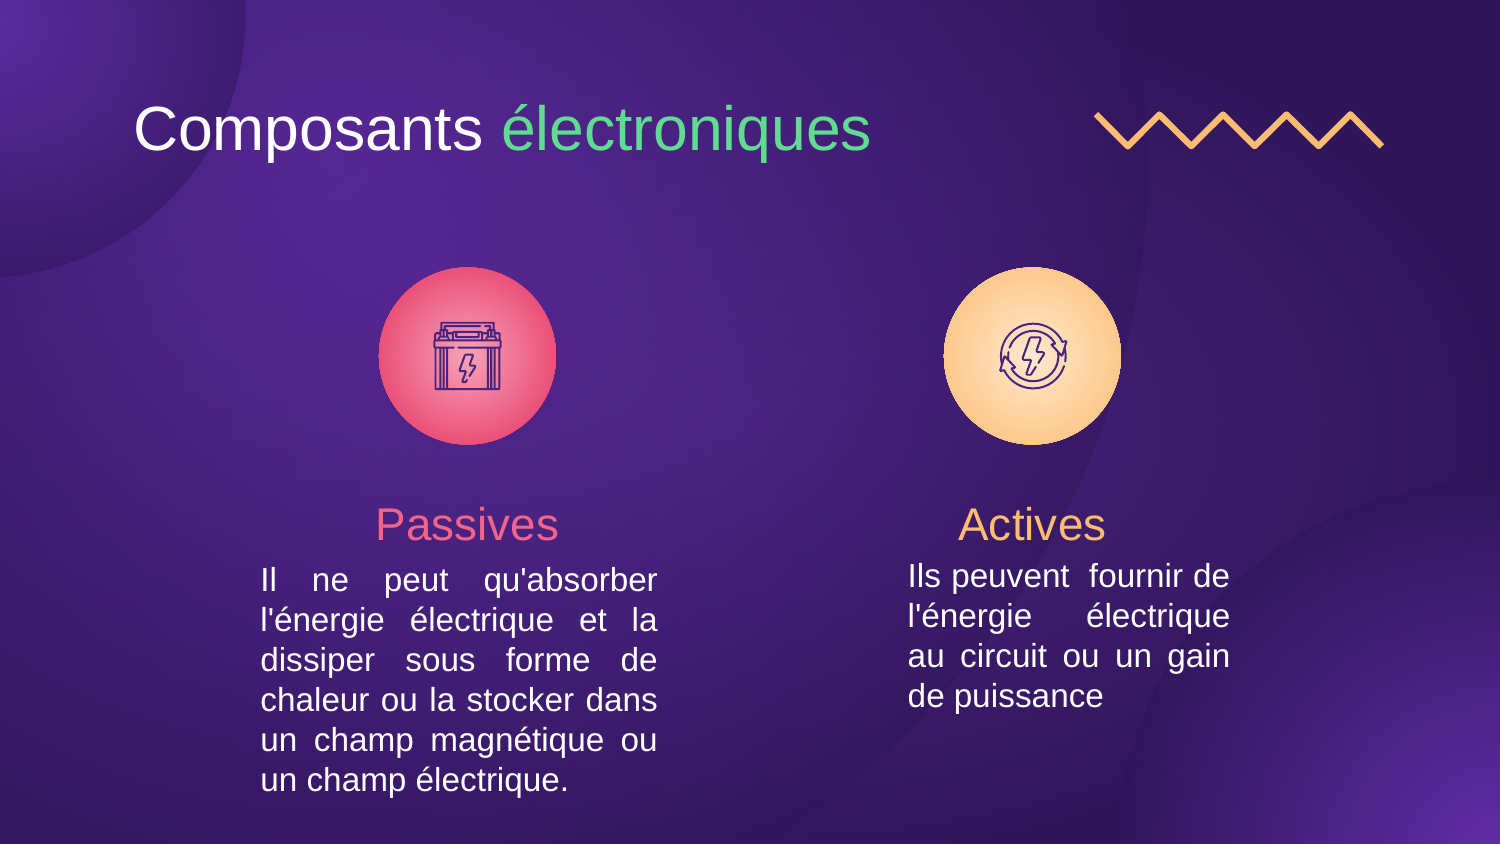

# Composants électroniques

Passives
Actives
Ils peuvent  fournir de l'énergie électrique au circuit ou un gain de puissance
Il ne peut qu'absorber l'énergie électrique et la dissiper sous forme de chaleur ou la stocker dans un champ magnétique ou un champ électrique.